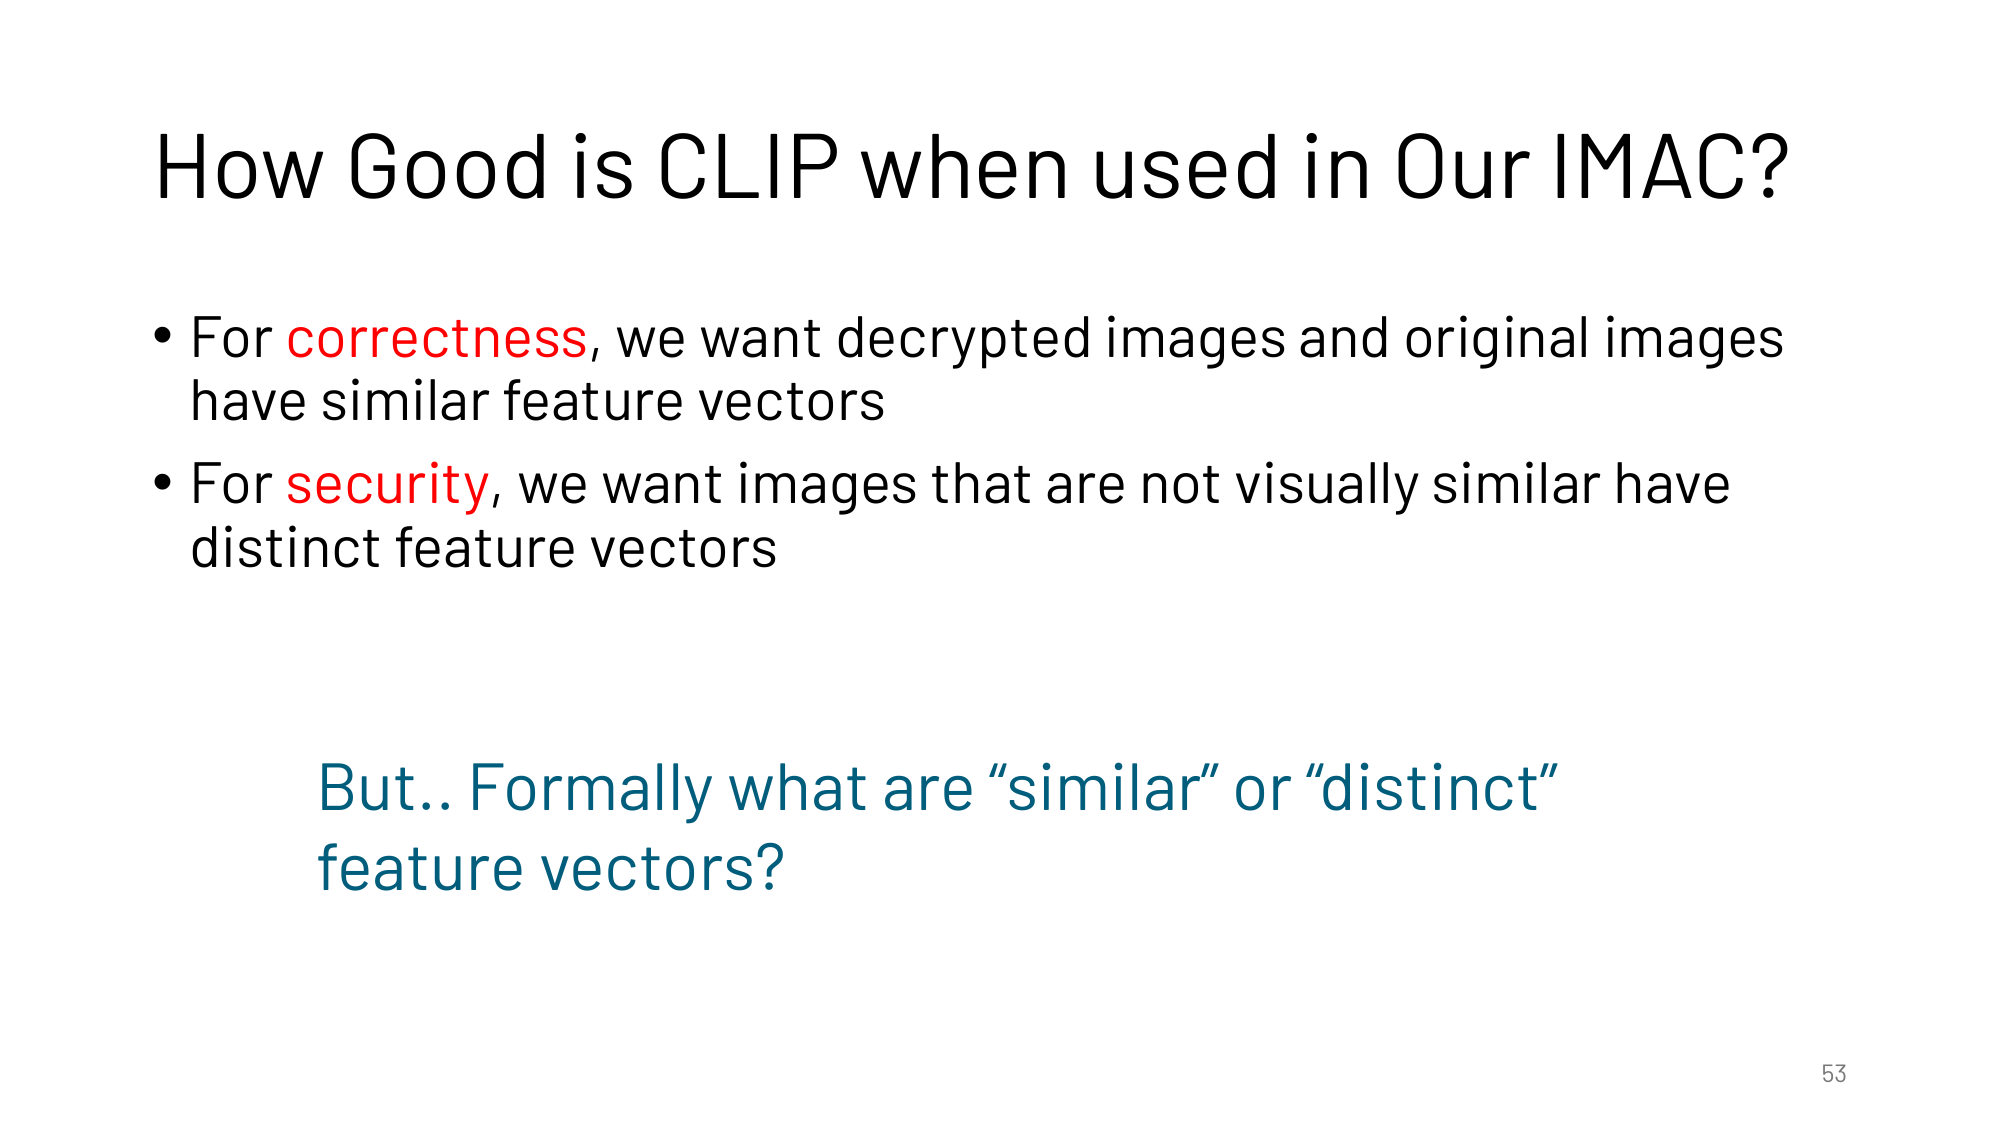

# How Good is CLIP when used in Our IMAC?
For correctness, we want decrypted images and original images have similar feature vectors
For security, we want images that are not visually similar have distinct feature vectors
But.. Formally what are “similar” or “distinct” feature vectors?
53